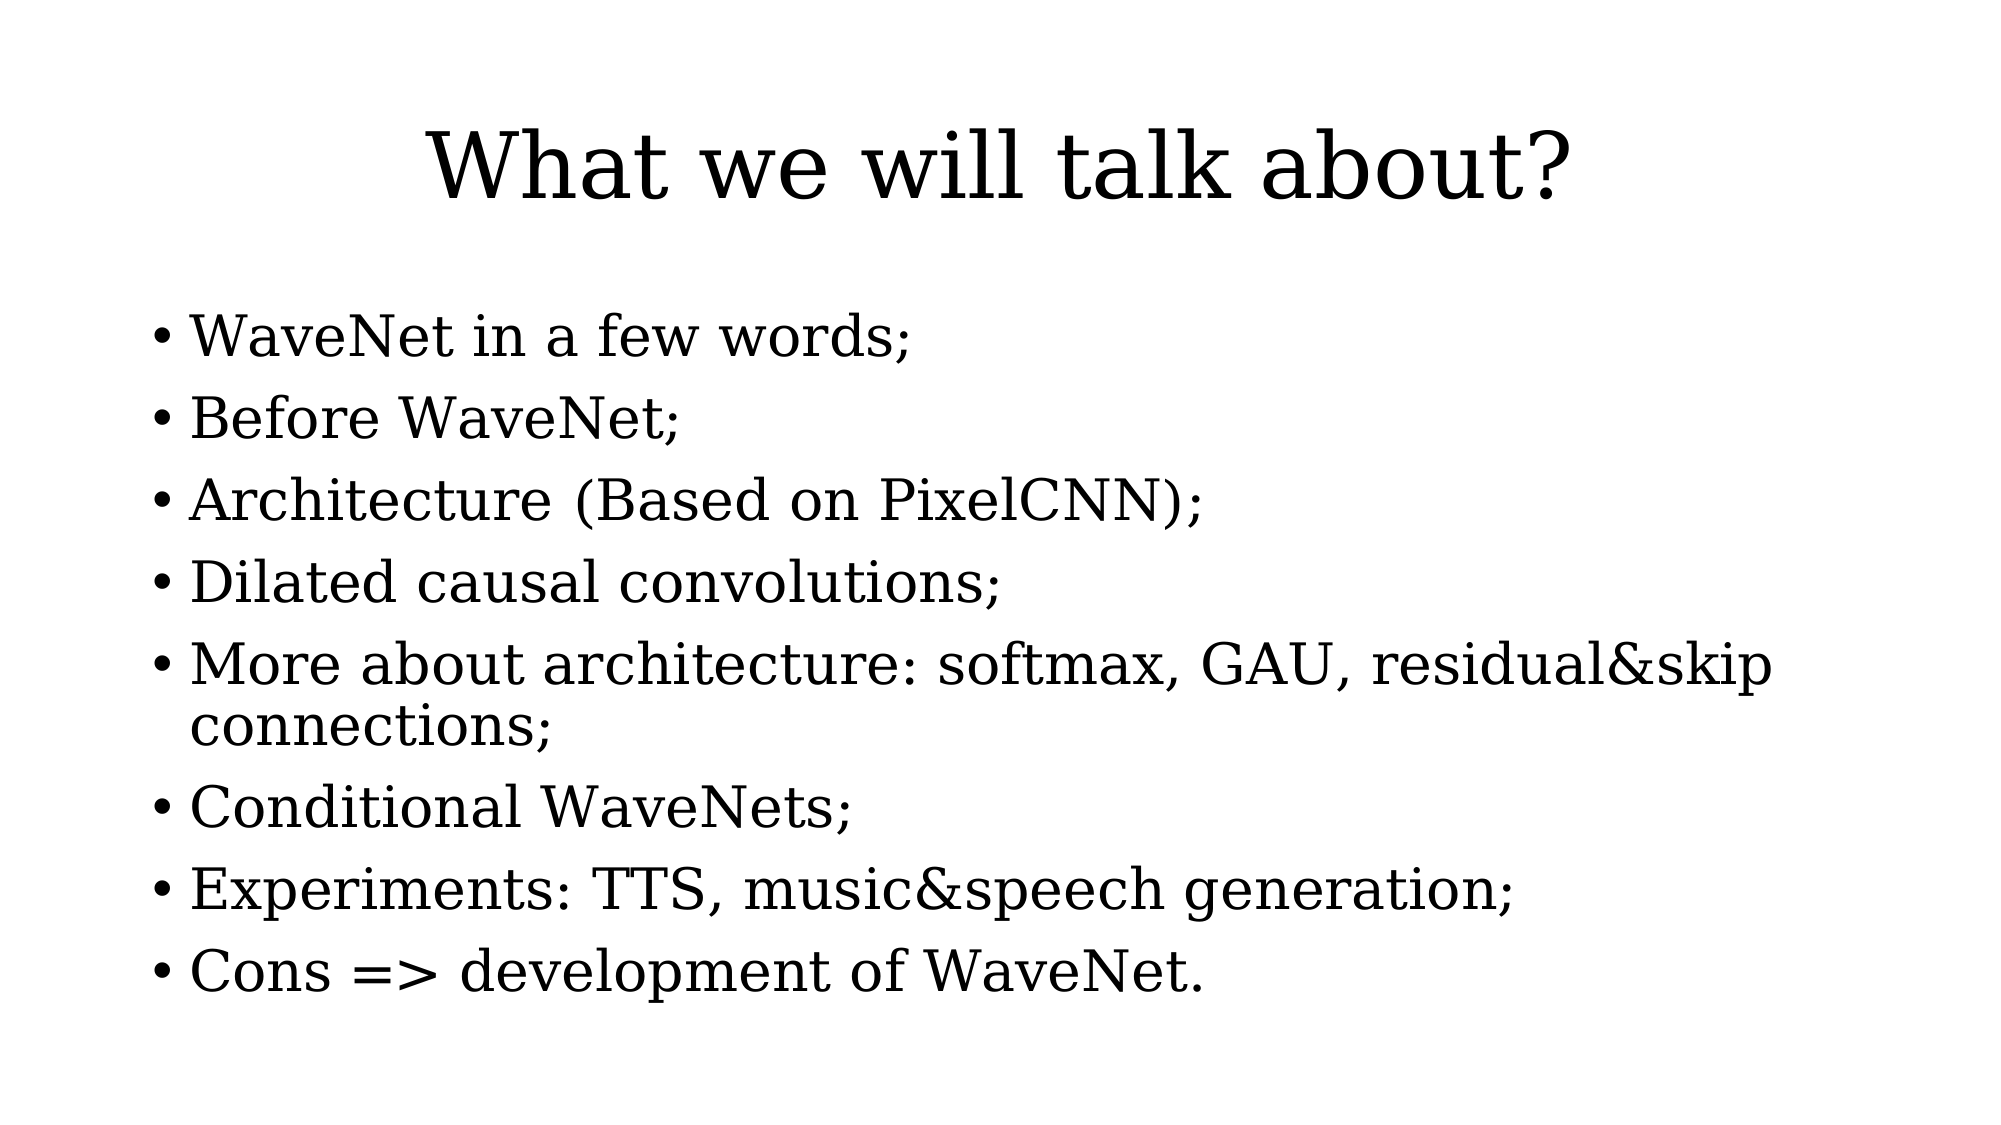

# What we will talk about?
WaveNet in a few words;
Before WaveNet;
Architecture (Based on PixelCNN);
Dilated causal convolutions;
More about architecture: softmax, GAU, residual&skip connections;
Conditional WaveNets;
Experiments: TTS, music&speech generation;
Cons => development of WaveNet.